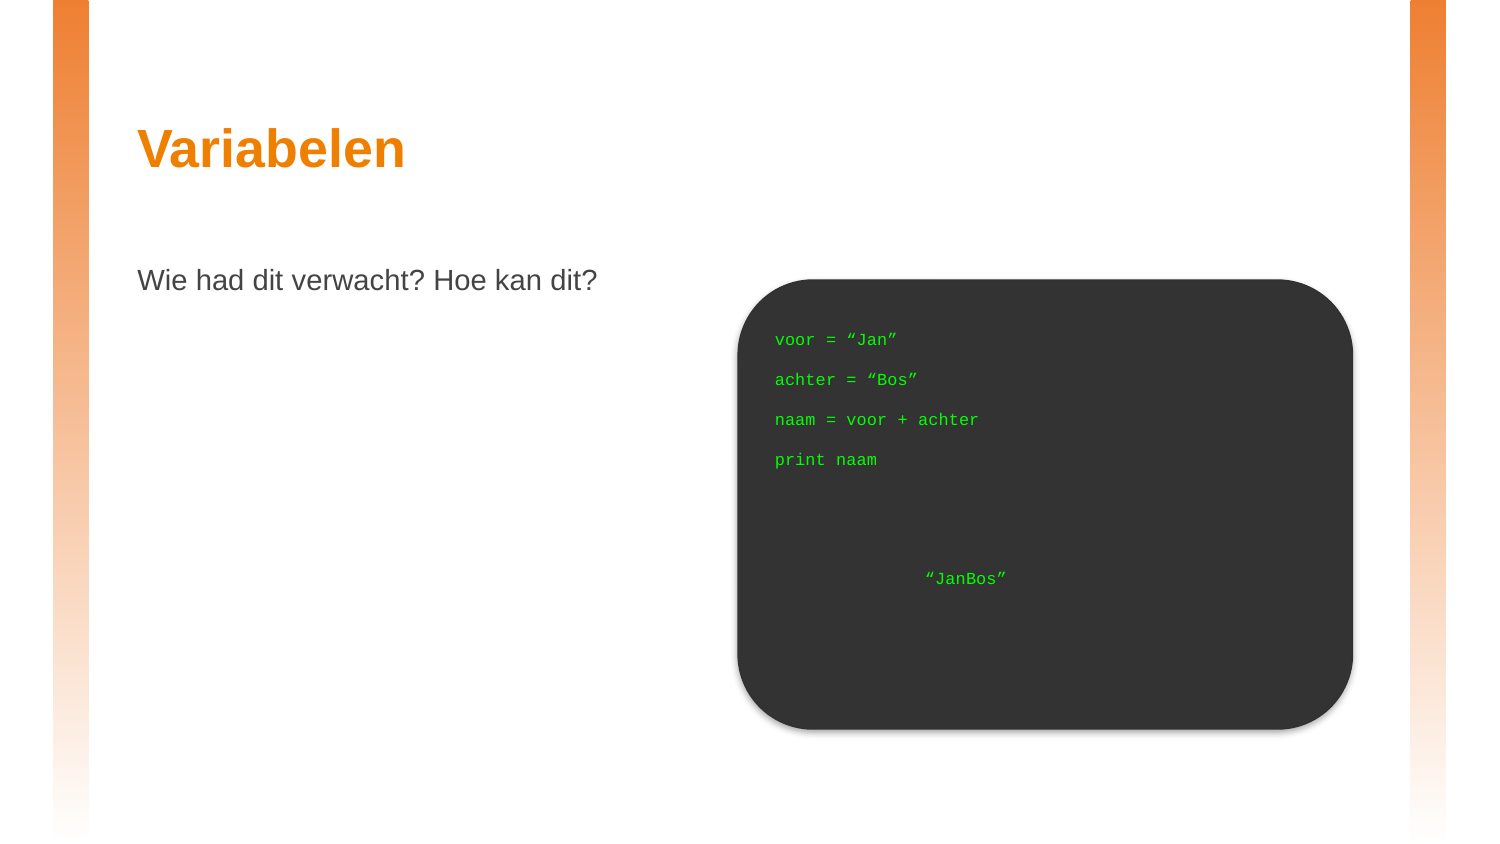

# Variabelen

Wie had dit verwacht? Hoe kan dit?
voor = “Jan”
achter = “Bos”
naam = voor + achter
print naam

	“JanBos”